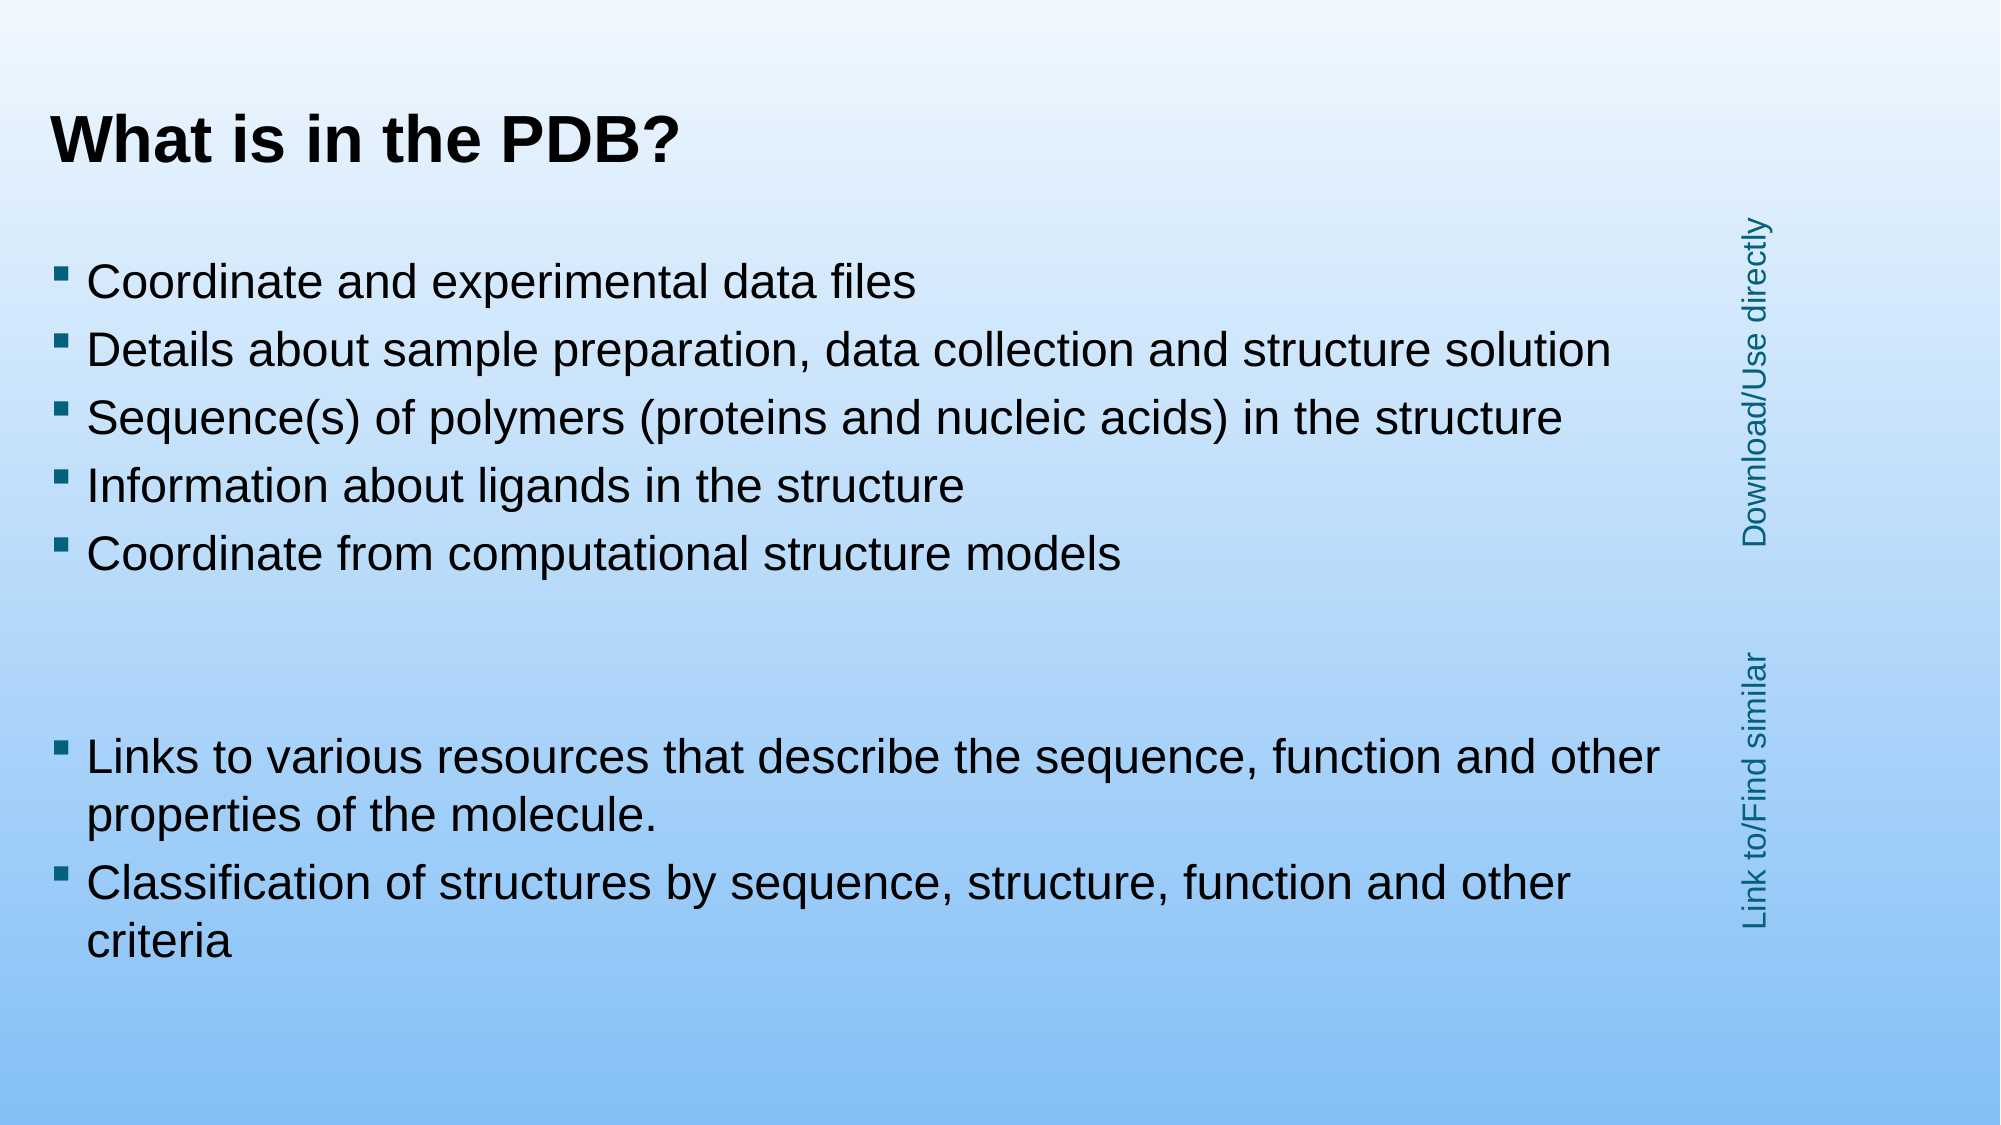

# What is in the PDB?
Coordinate and experimental data files
Details about sample preparation, data collection and structure solution
Sequence(s) of polymers (proteins and nucleic acids) in the structure
Information about ligands in the structure
Coordinate from computational structure models

Links to various resources that describe the sequence, function and other properties of the molecule.
Classification of structures by sequence, structure, function and other criteria
Download/Use directly
Link to/Find similar